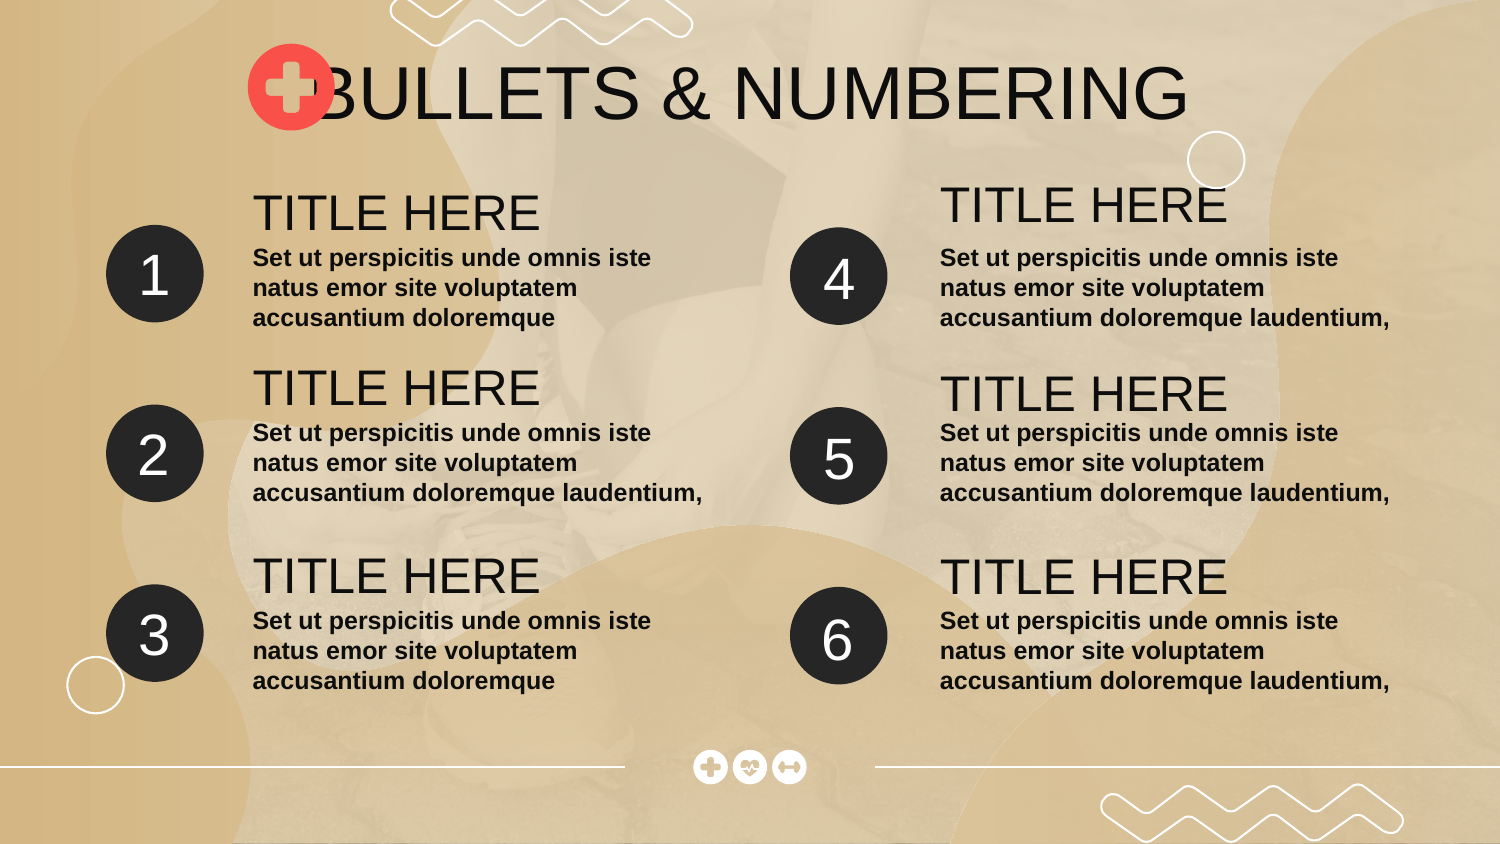

BULLETS & NUMBERING

TITLE HERE
TITLE HERE
1
4

Set ut perspicitis unde omnis iste natus emor site voluptatem accusantium doloremque
Set ut perspicitis unde omnis iste natus emor site voluptatem accusantium doloremque laudentium,
TITLE HERE

TITLE HERE
2
5

Set ut perspicitis unde omnis iste natus emor site voluptatem accusantium doloremque laudentium,
Set ut perspicitis unde omnis iste natus emor site voluptatem accusantium doloremque laudentium,
TITLE HERE
TITLE HERE
3
6

Set ut perspicitis unde omnis iste natus emor site voluptatem accusantium doloremque
Set ut perspicitis unde omnis iste natus emor site voluptatem accusantium doloremque laudentium,